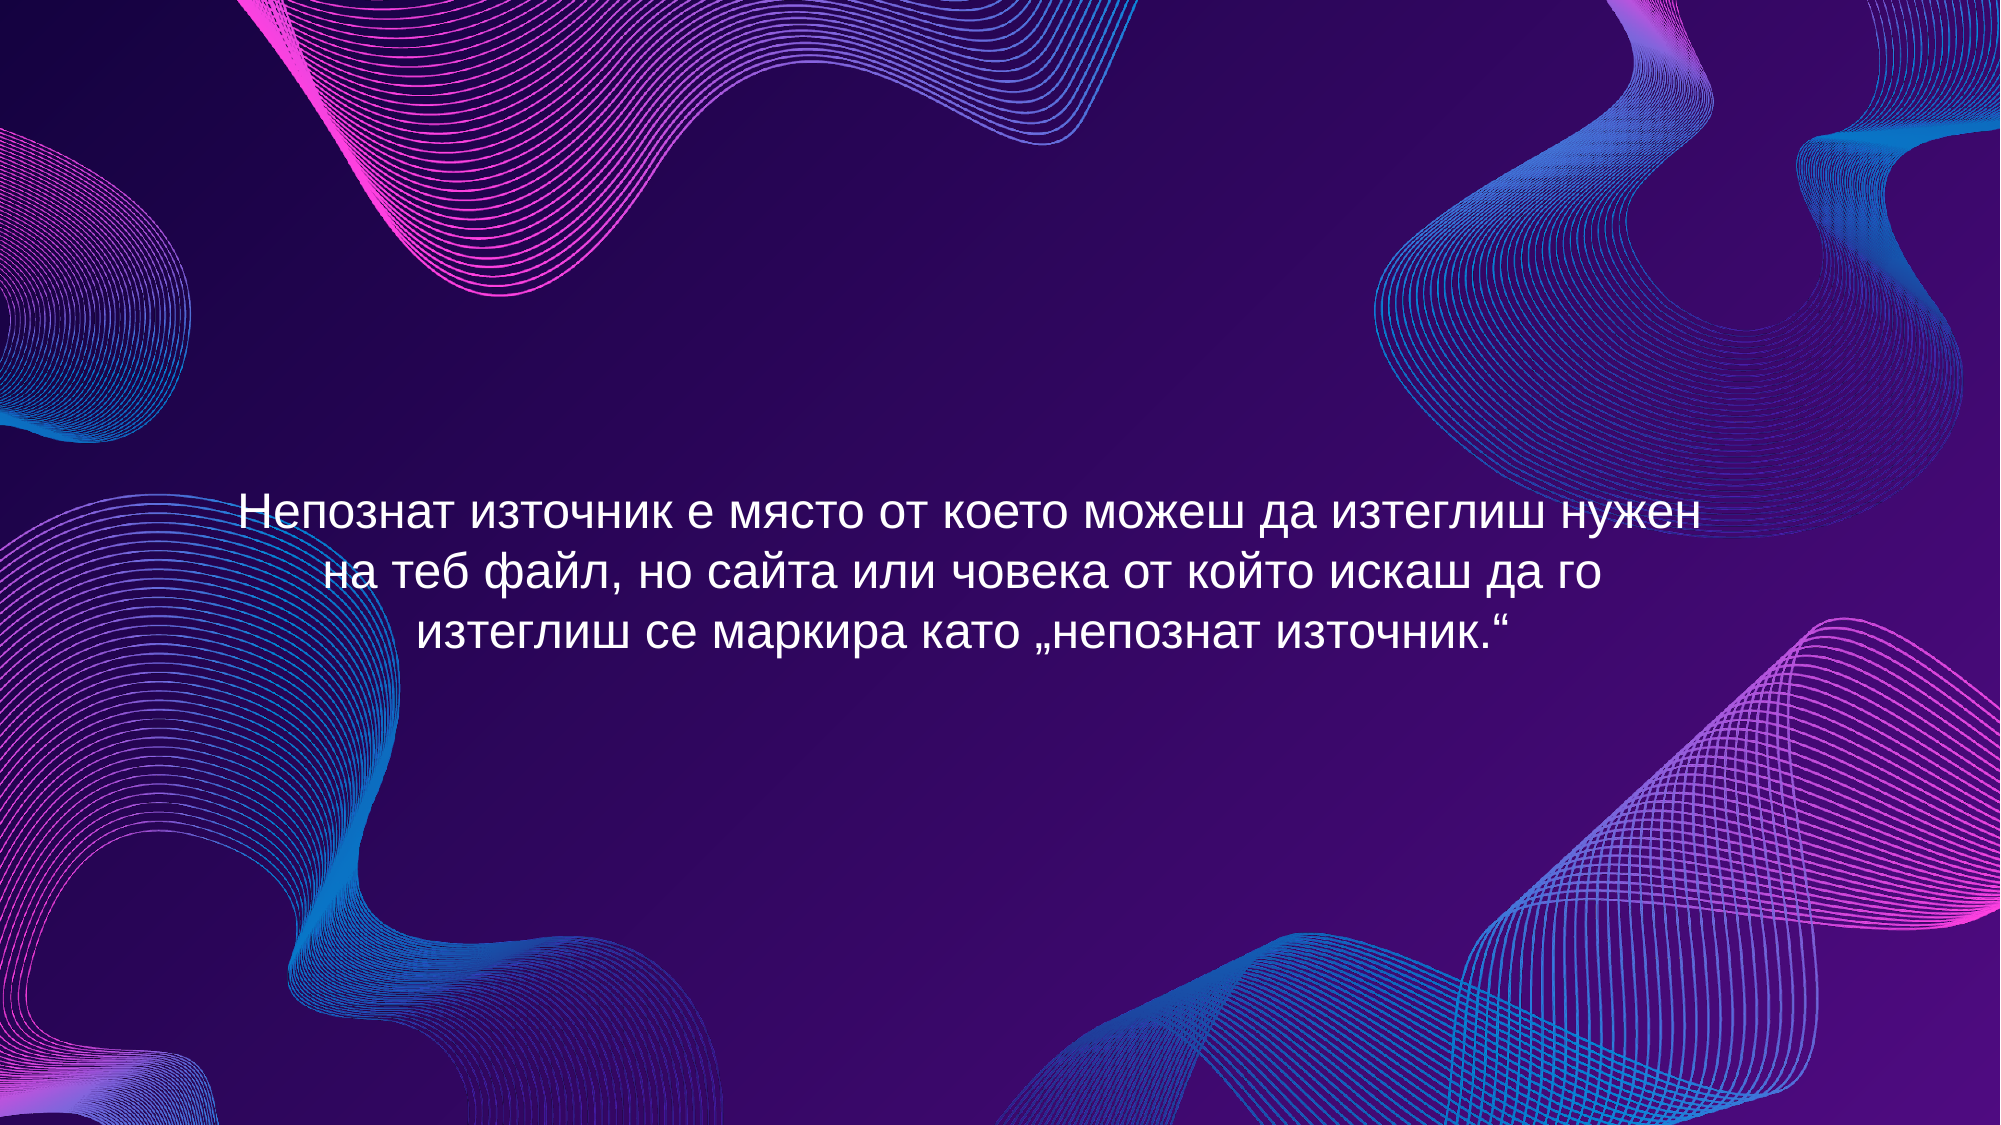

Непознат източник е място от което можеш да изтеглиш нужен на теб файл, но сайта или човека от който искаш да го изтеглиш се маркира като „непознат източник.“